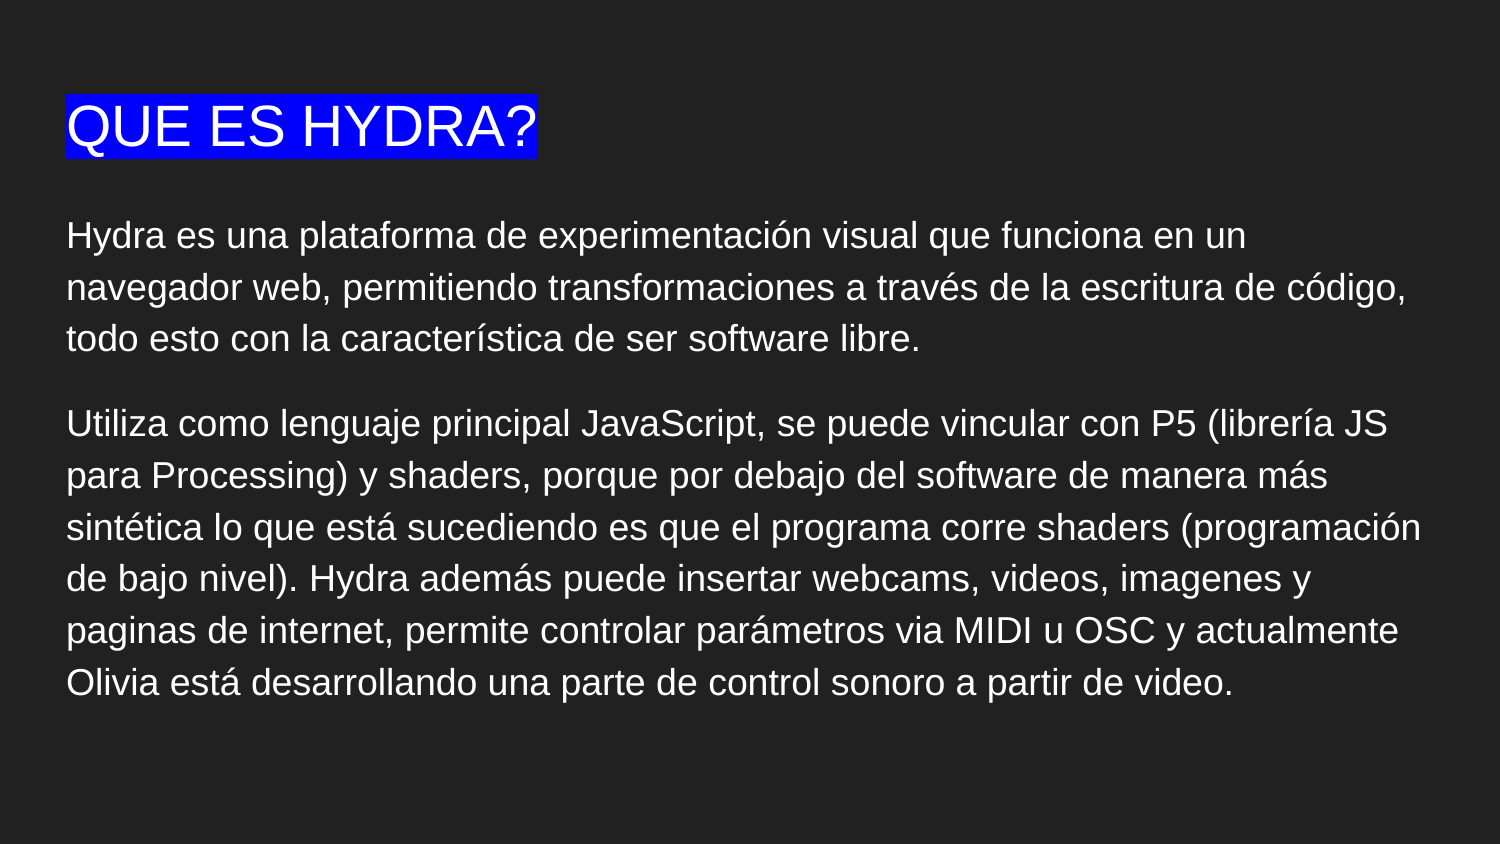

# QUE ES HYDRA?
Hydra es una plataforma de experimentación visual que funciona en un navegador web, permitiendo transformaciones a través de la escritura de código, todo esto con la característica de ser software libre.
Utiliza como lenguaje principal JavaScript, se puede vincular con P5 (librería JS para Processing) y shaders, porque por debajo del software de manera más sintética lo que está sucediendo es que el programa corre shaders (programación de bajo nivel). Hydra además puede insertar webcams, videos, imagenes y paginas de internet, permite controlar parámetros via MIDI u OSC y actualmente Olivia está desarrollando una parte de control sonoro a partir de video.